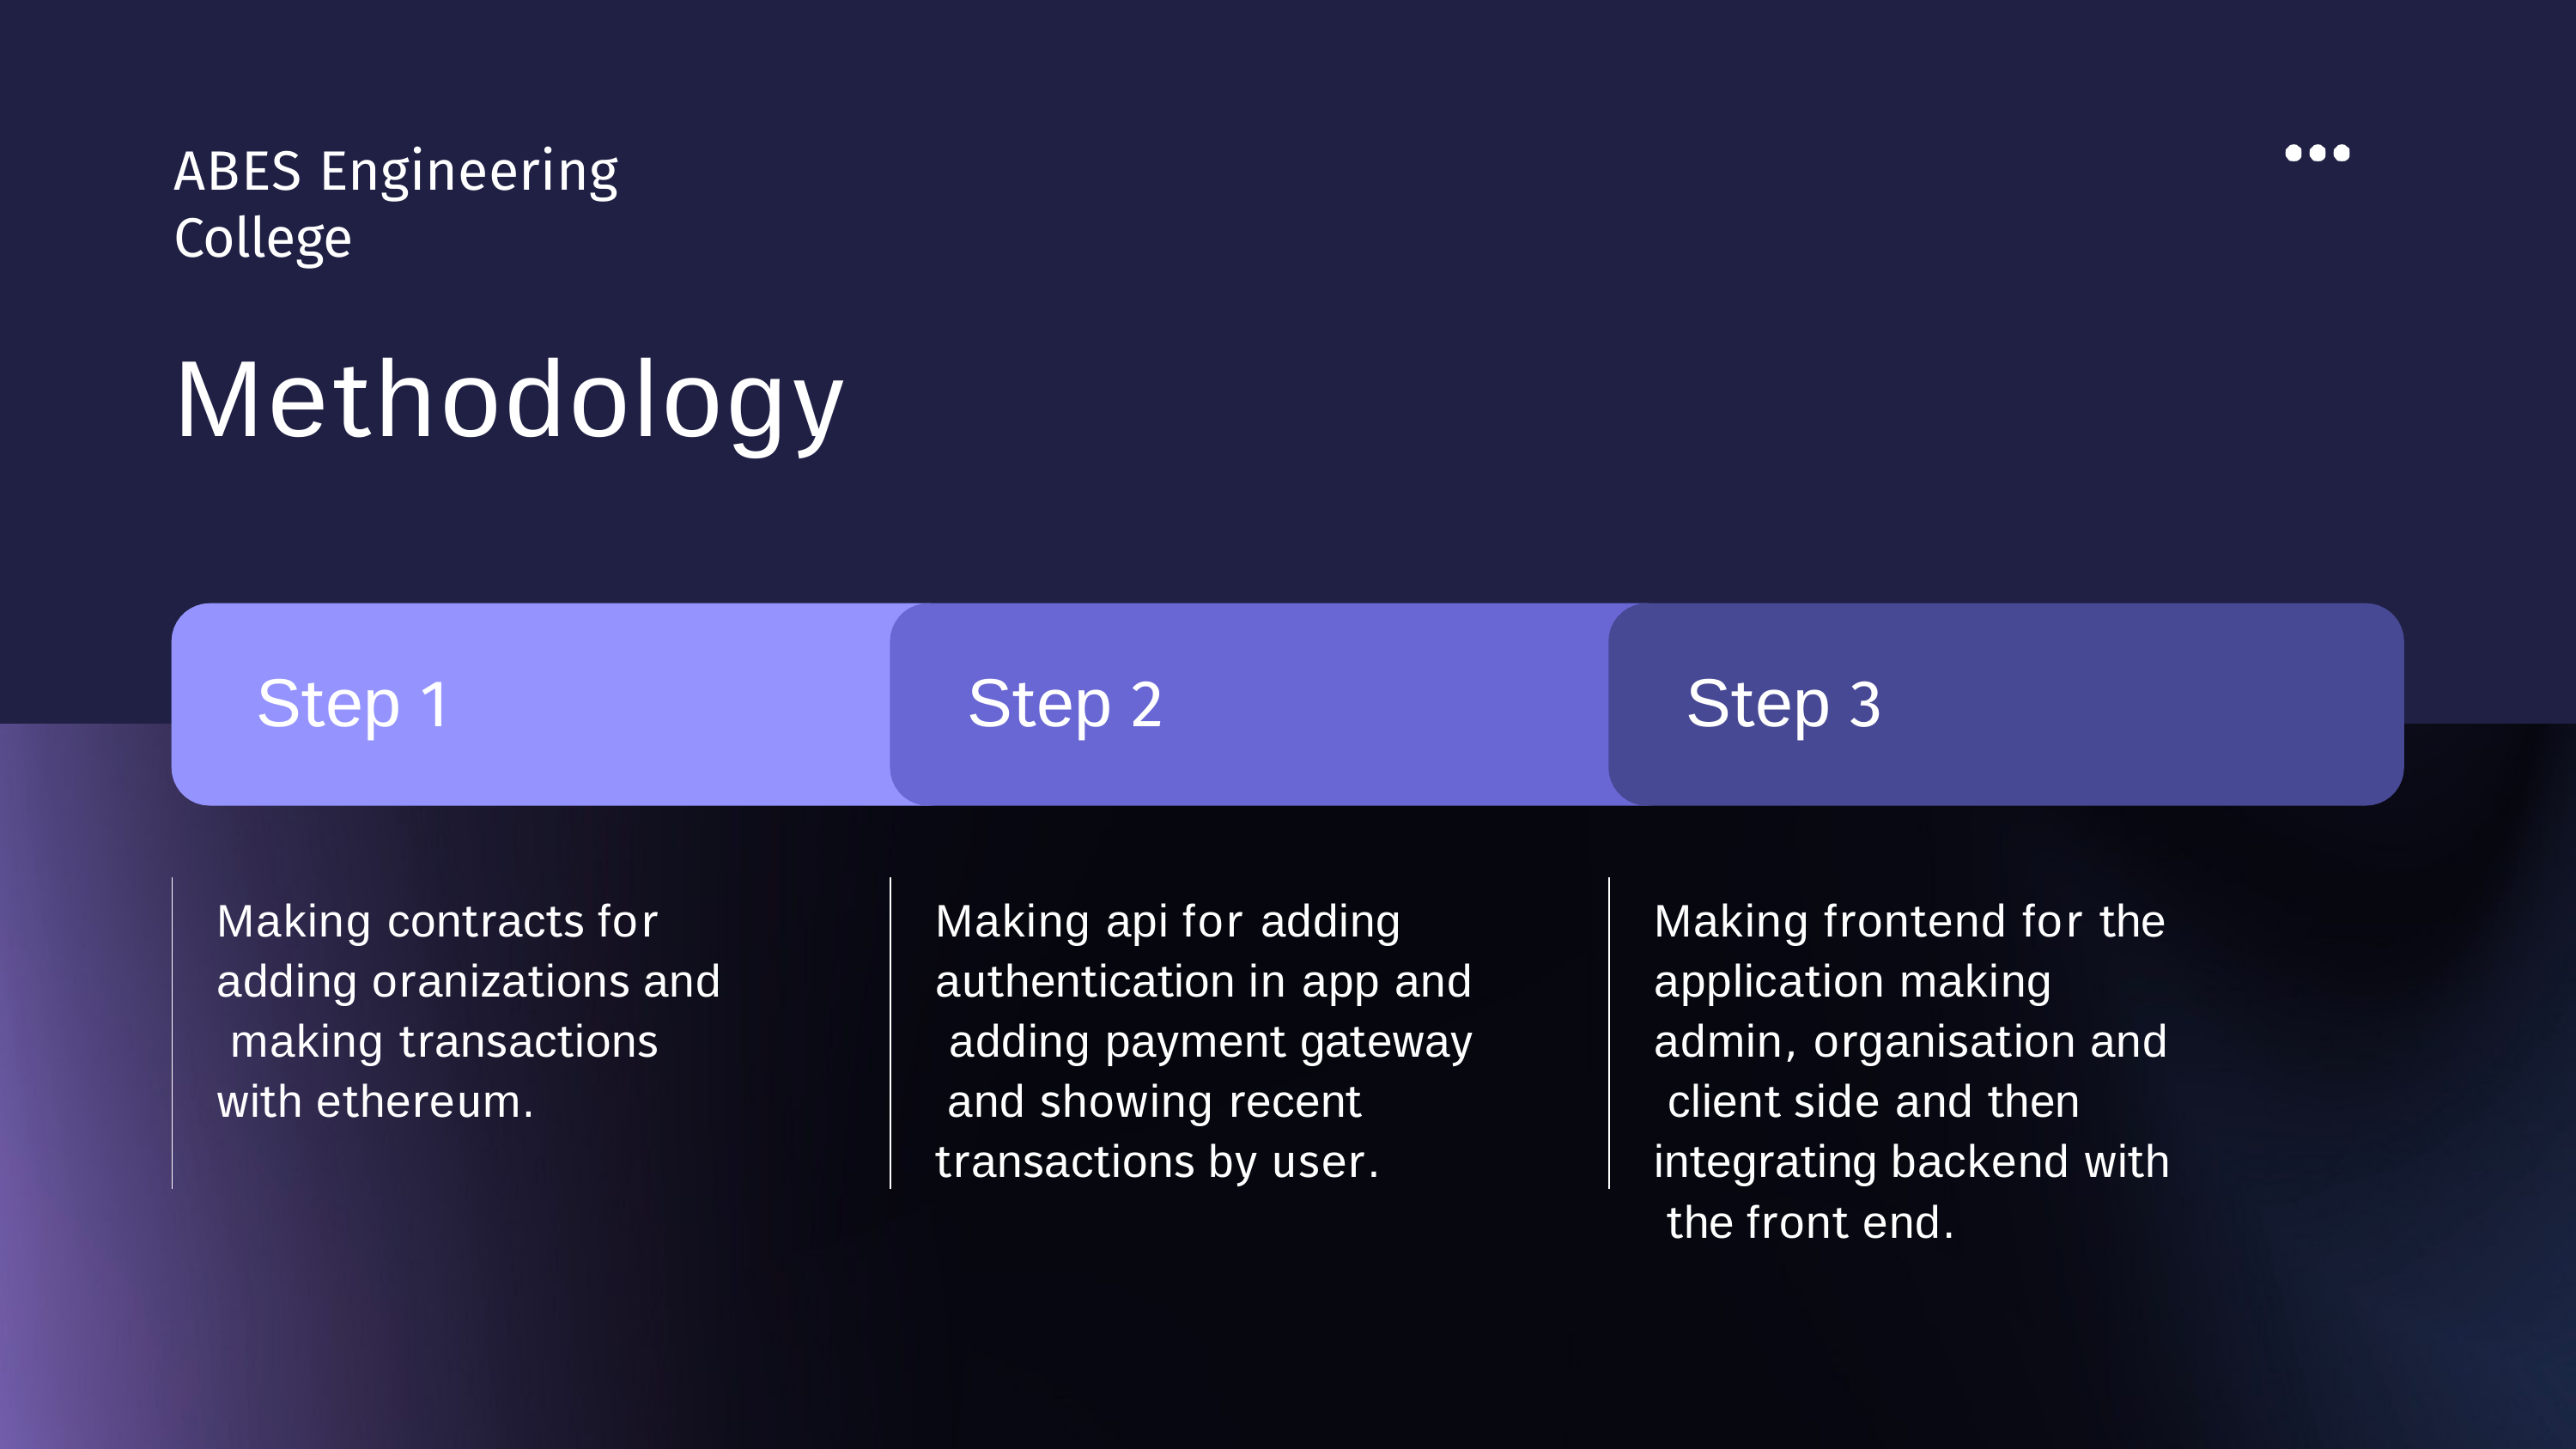

ABES Engineering College

# Methodology

Step 1
Step 2
Step 3
Making contracts for  adding oranizations and  making transactions  with ethereum.
Making api for adding  authentication in app and  adding payment gateway  and showing recent  transactions by user.
Making frontend for the  application making  admin, organisation and  client side and then  integrating backend with  the front end.